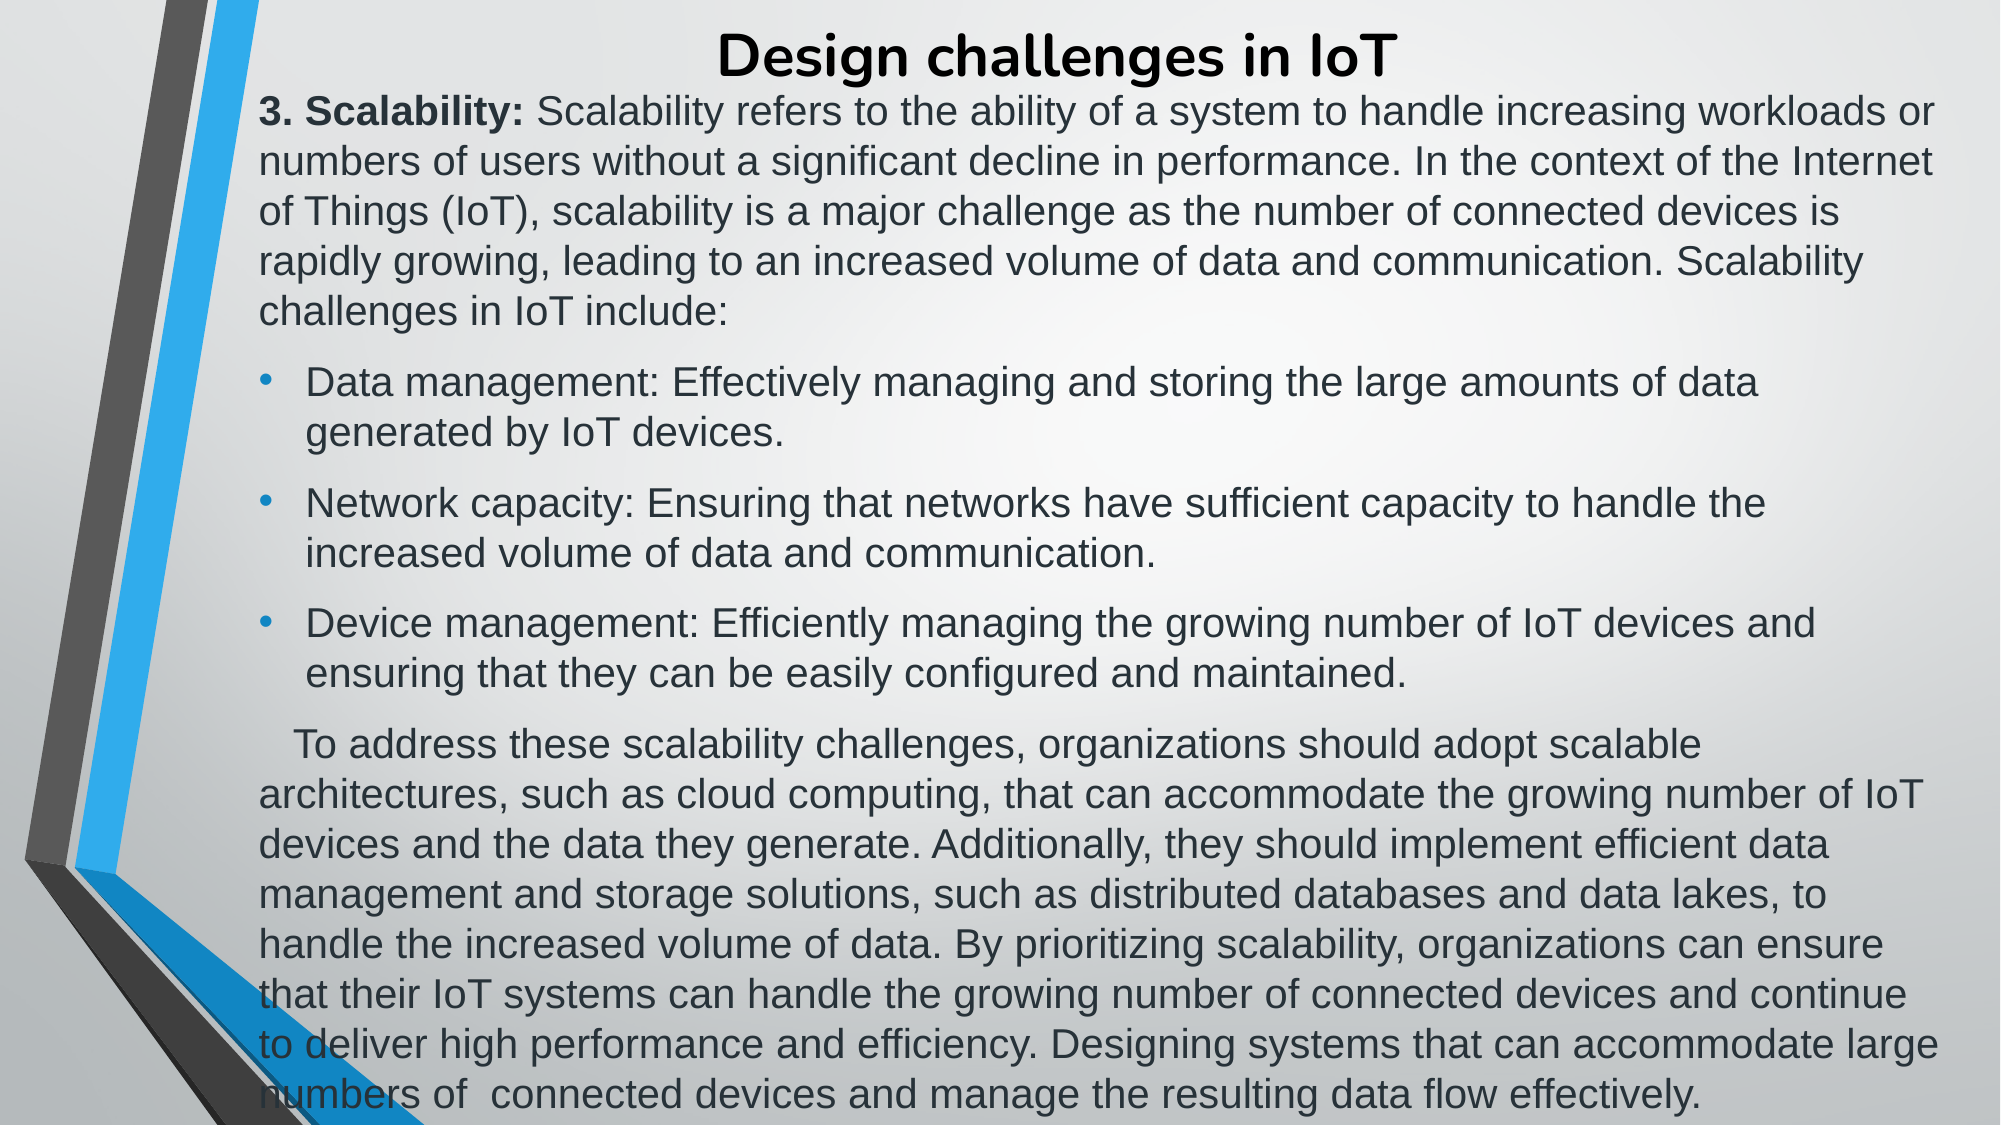

Design challenges in IoT
3. Scalability: Scalability refers to the ability of a system to handle increasing workloads or numbers of users without a significant decline in performance. In the context of the Internet of Things (IoT), scalability is a major challenge as the number of connected devices is rapidly growing, leading to an increased volume of data and communication. Scalability challenges in IoT include:
Data management: Effectively managing and storing the large amounts of data generated by IoT devices.
Network capacity: Ensuring that networks have sufficient capacity to handle the increased volume of data and communication.
Device management: Efficiently managing the growing number of IoT devices and ensuring that they can be easily configured and maintained.
   To address these scalability challenges, organizations should adopt scalable architectures, such as cloud computing, that can accommodate the growing number of IoT devices and the data they generate. Additionally, they should implement efficient data management and storage solutions, such as distributed databases and data lakes, to handle the increased volume of data. By prioritizing scalability, organizations can ensure that their IoT systems can handle the growing number of connected devices and continue to deliver high performance and efficiency. Designing systems that can accommodate large numbers of  connected devices and manage the resulting data flow effectively.